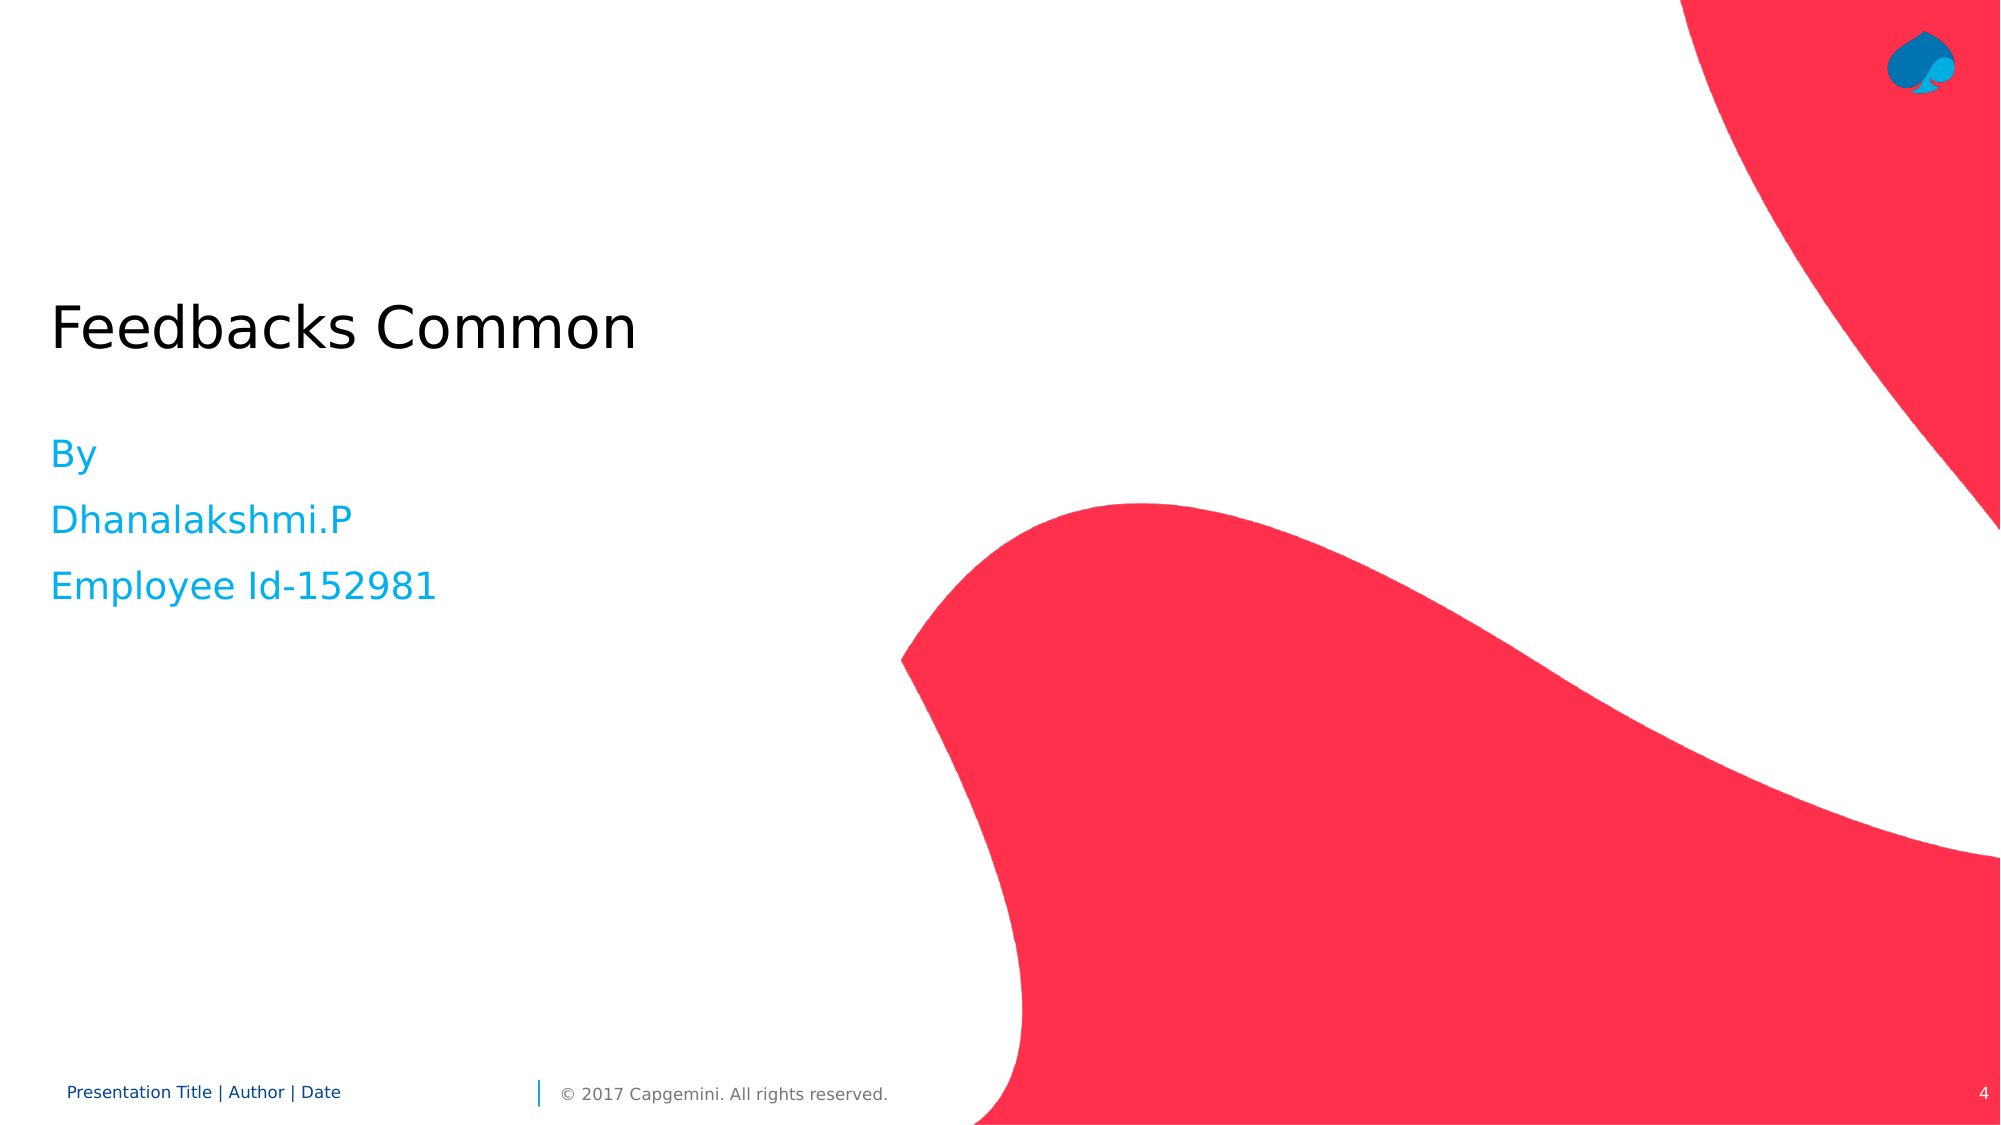

#
Feedbacks Common
By
Dhanalakshmi.P
Employee Id-152981